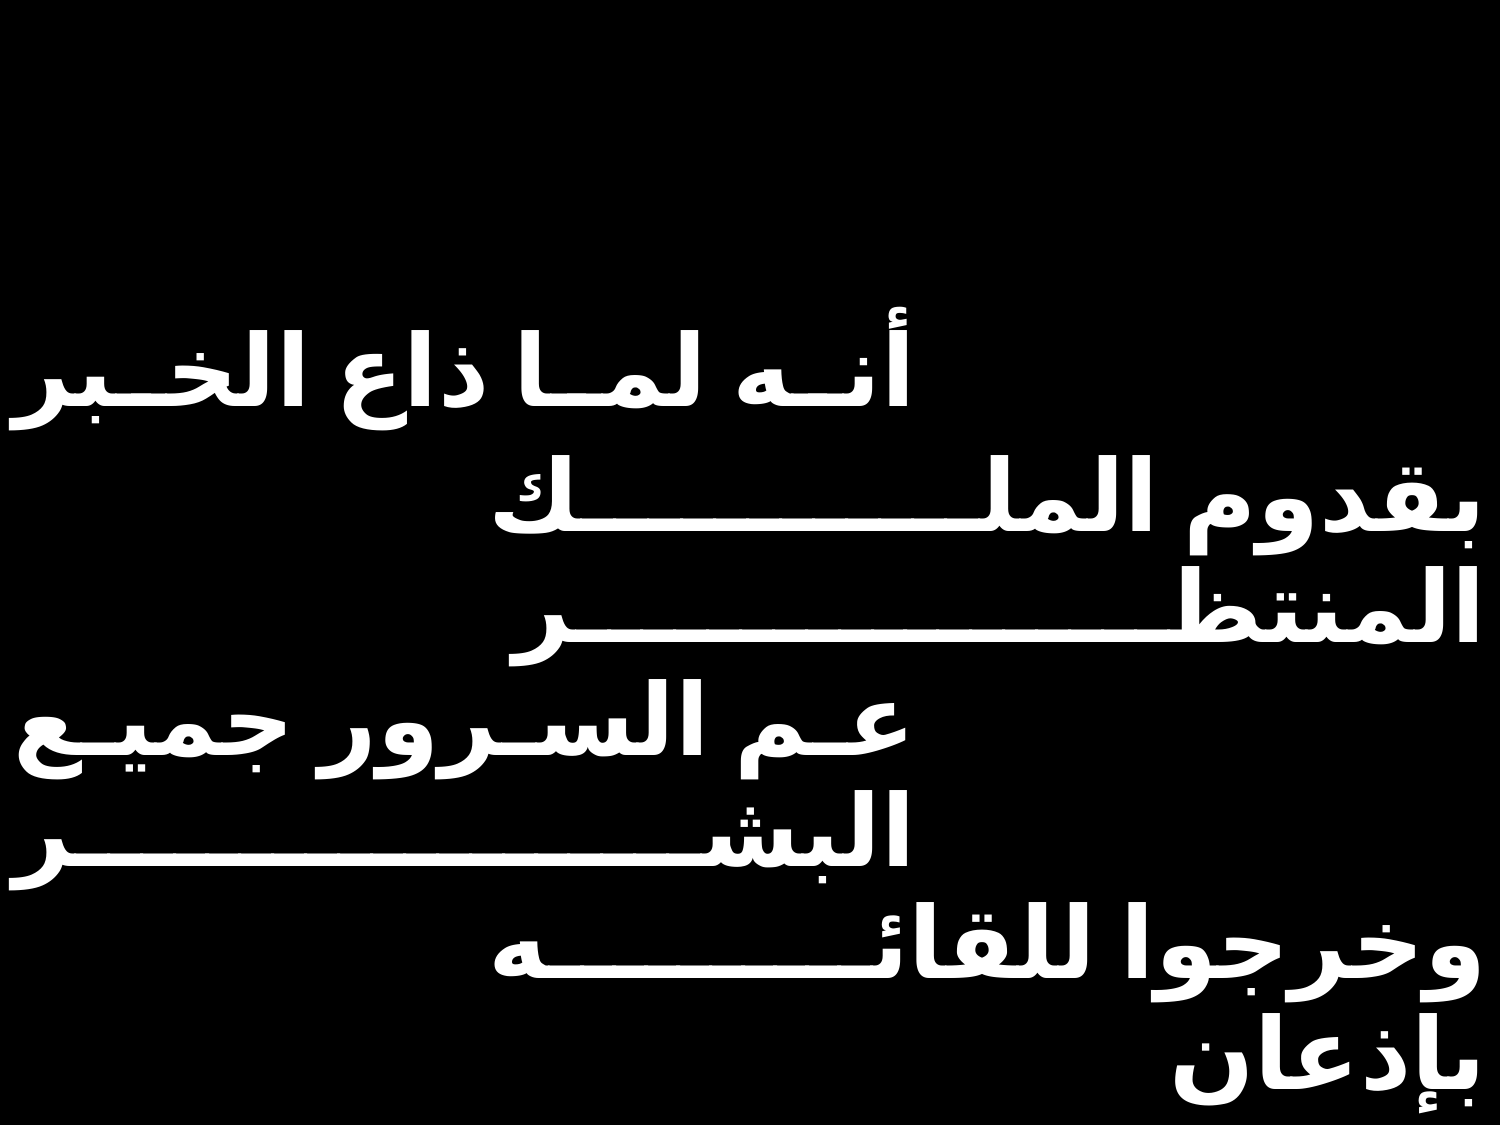

| أنه لما ذاع الخبر |  |  |
| --- | --- | --- |
|  | بقدوم الملك المنتظر |  |
| عم السرور جميع البشر |  |  |
|  | وخرجوا للقائه بإذعان |  |